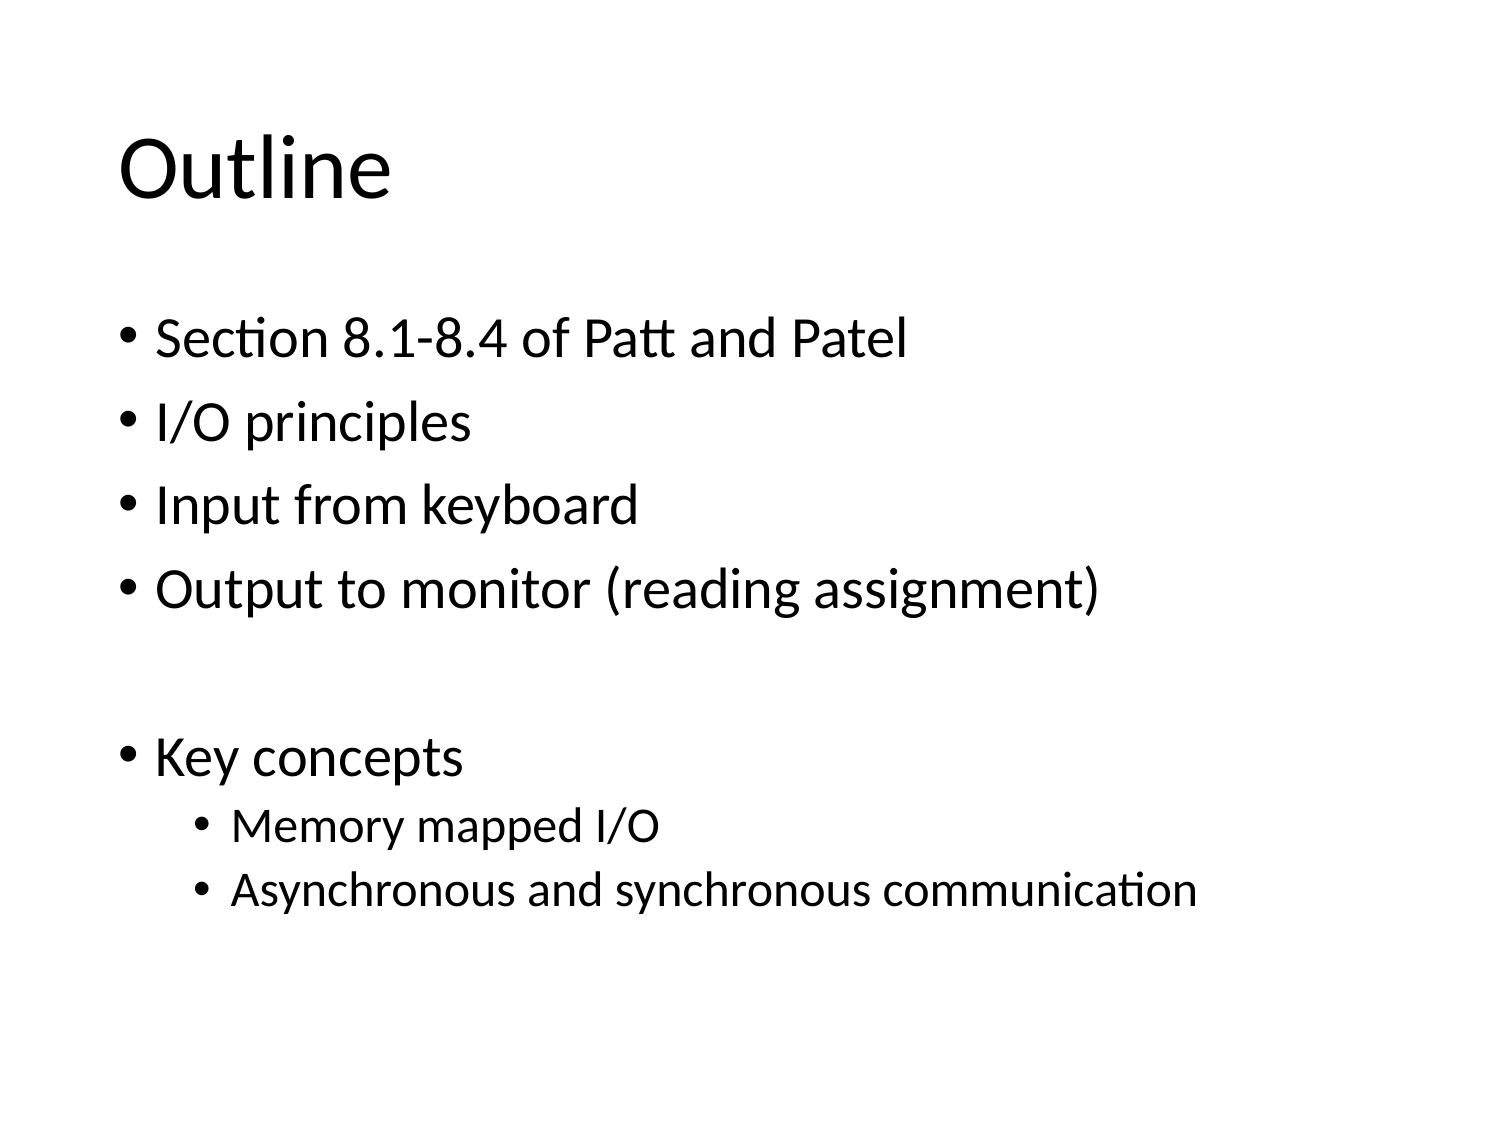

# Outline
Section 8.1-8.4 of Patt and Patel
I/O principles
Input from keyboard
Output to monitor (reading assignment)

Key concepts
Memory mapped I/O
Asynchronous and synchronous communication